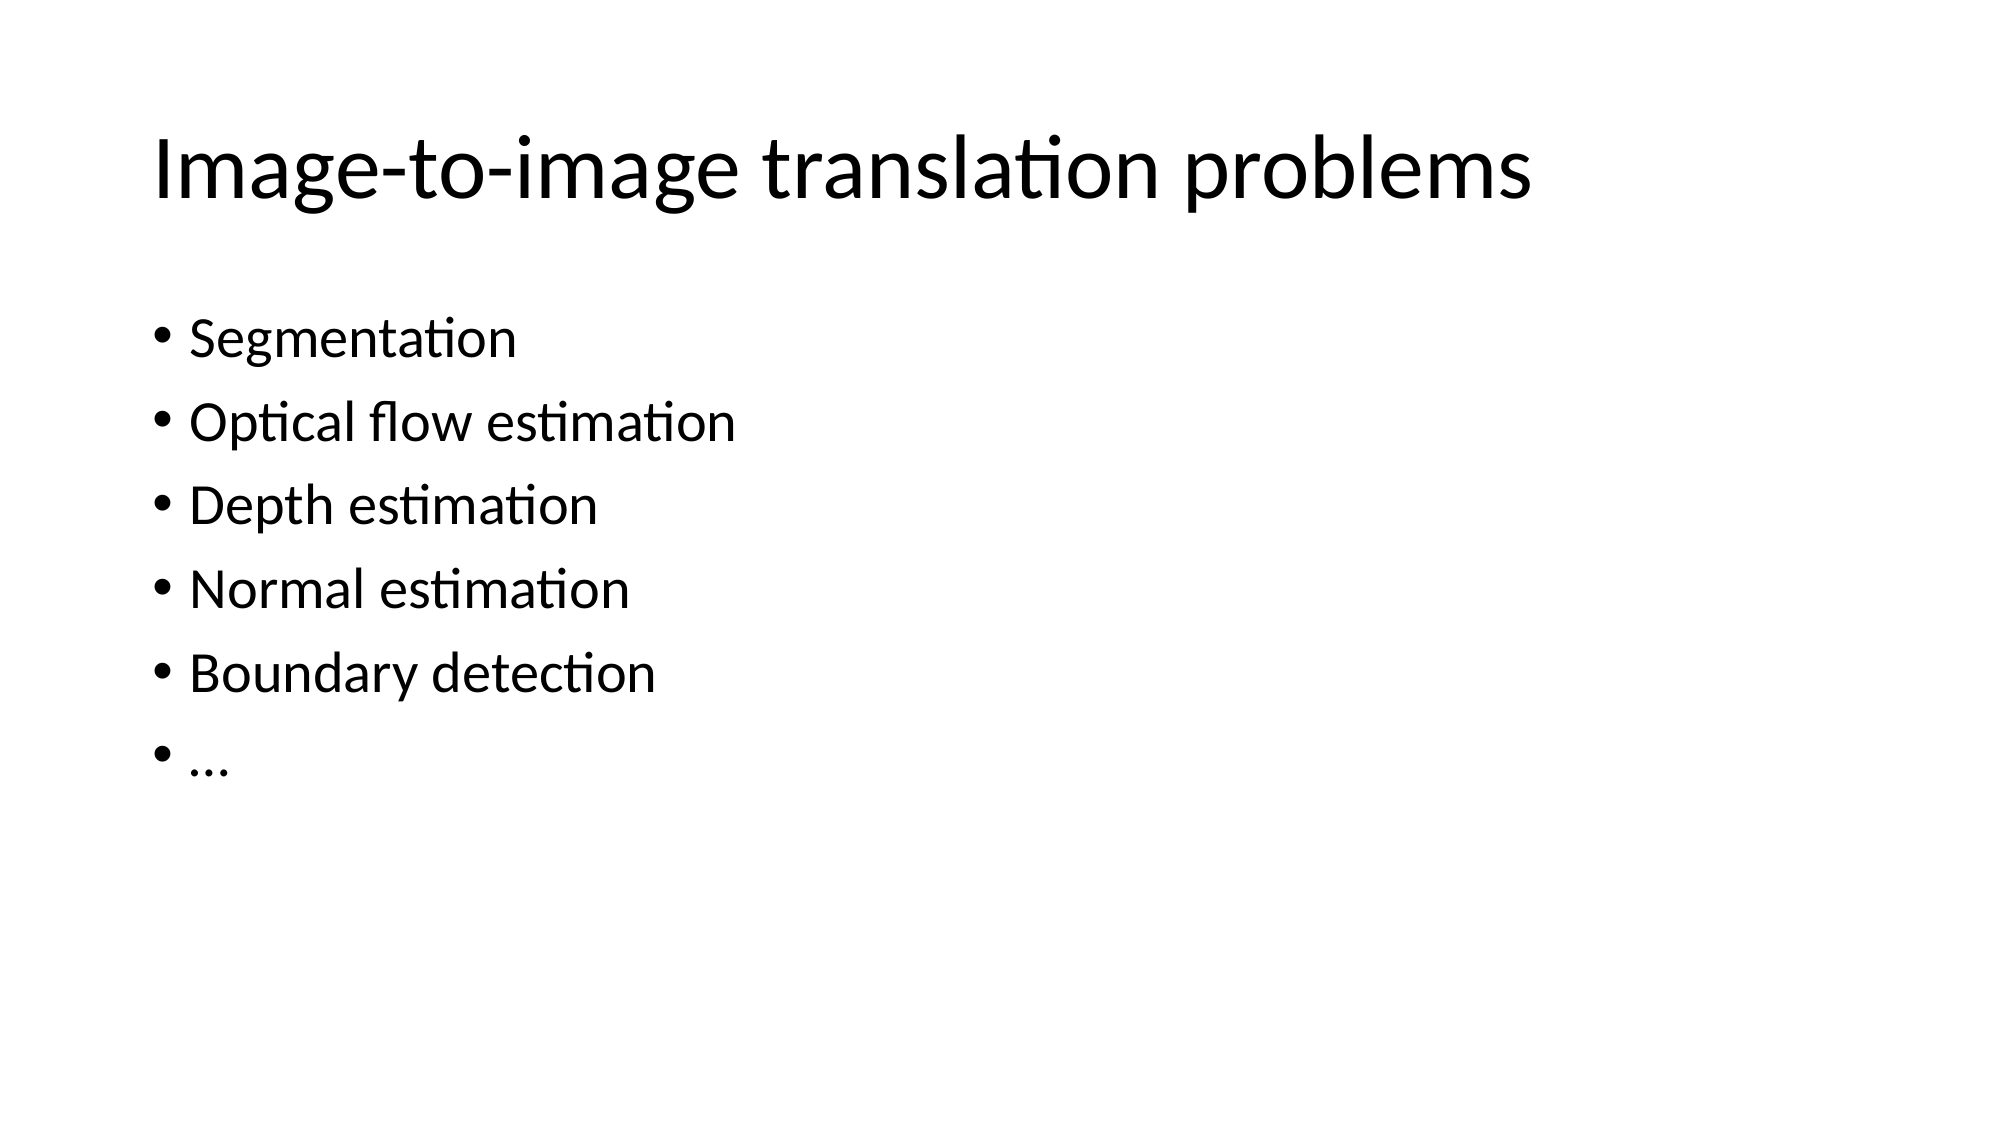

# Image-to-image translation problems
Segmentation
Optical flow estimation
Depth estimation
Normal estimation
Boundary detection
…